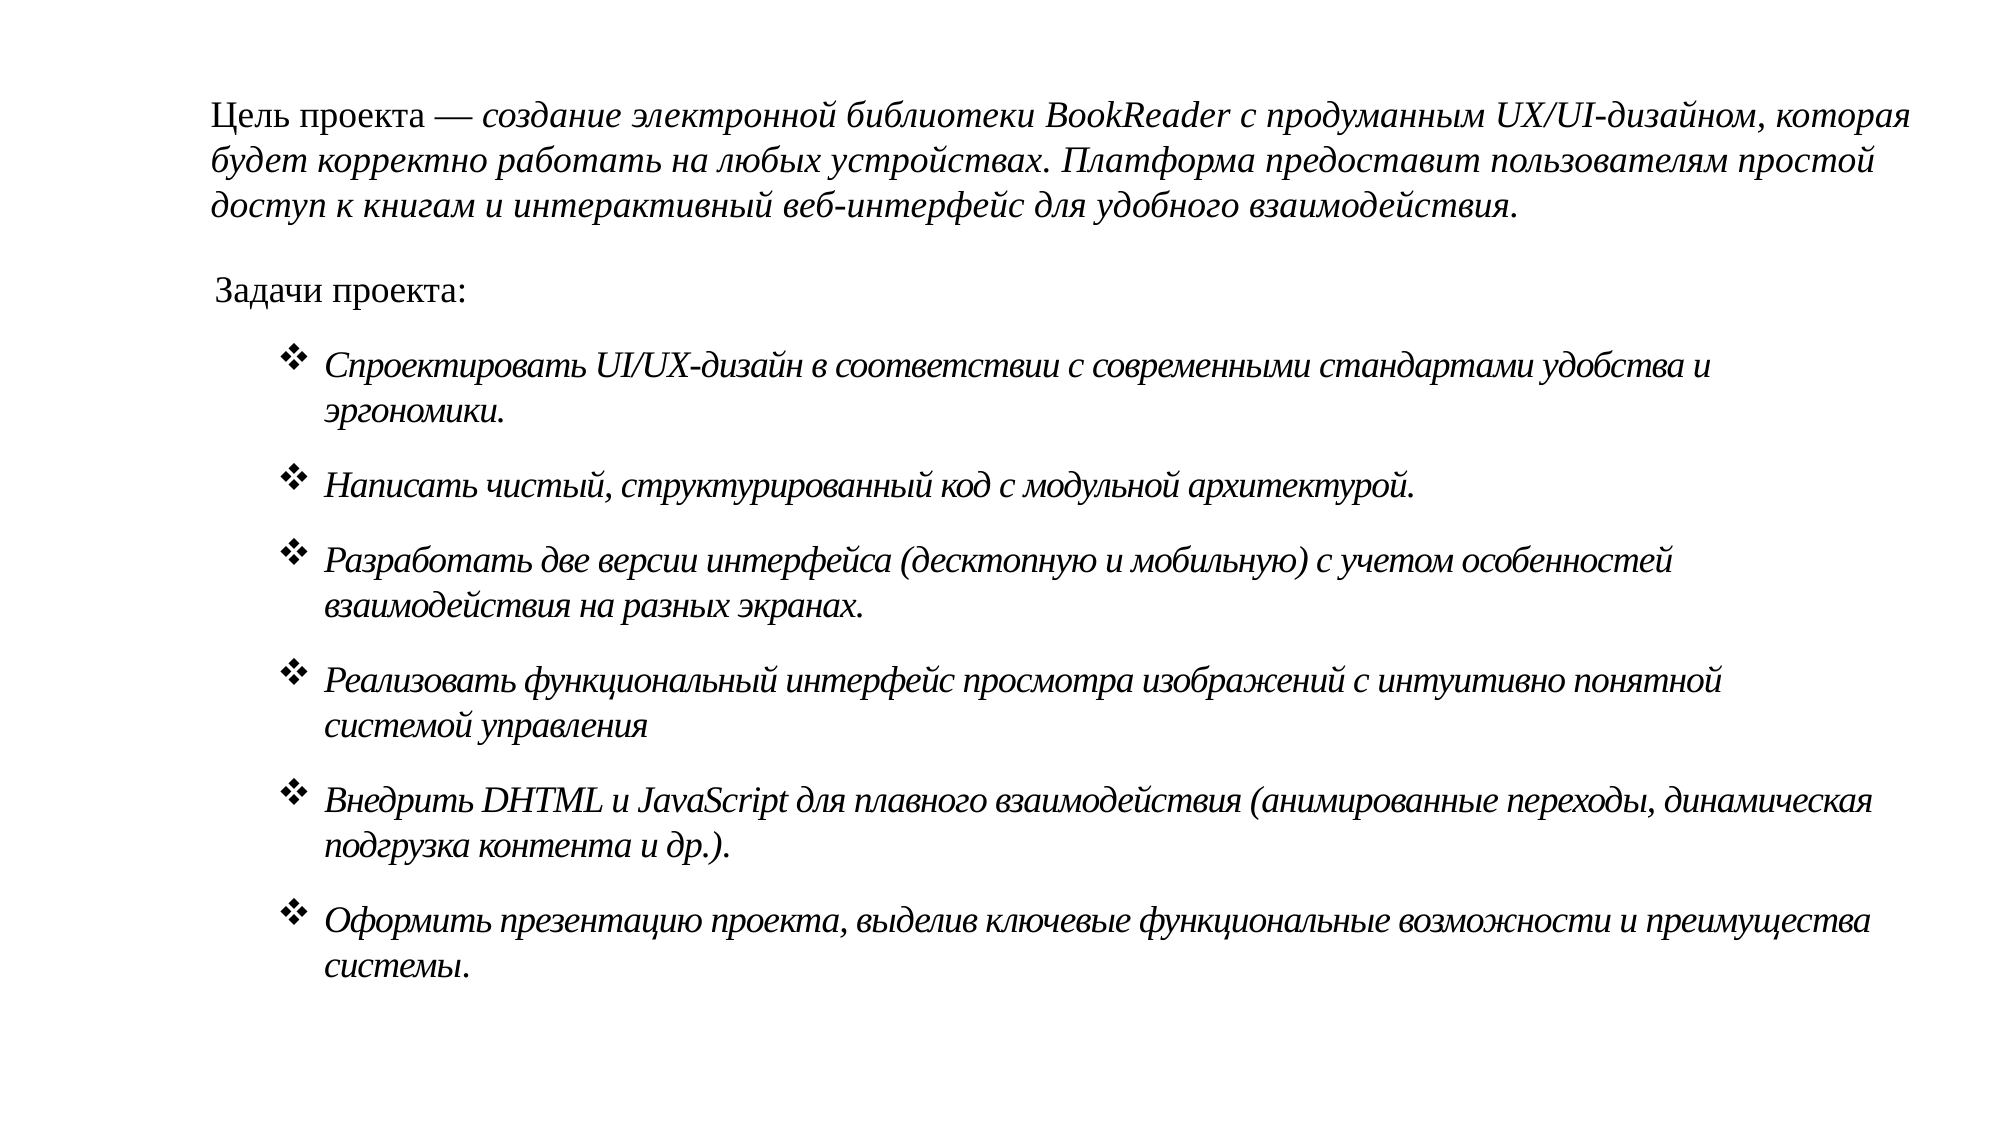

# Цель проекта — создание электронной библиотеки BookReader с продуманным UX/UI-дизайном, которая будет корректно работать на любых устройствах. Платформа предоставит пользователям простой доступ к книгам и интерактивный веб-интерфейс для удобного взаимодействия.
Задачи проекта:
Спроектировать UI/UX-дизайн в соответствии с современными стандартами удобства и эргономики.
Написать чистый, структурированный код с модульной архитектурой.
Разработать две версии интерфейса (десктопную и мобильную) с учетом особенностей взаимодействия на разных экранах.
Реализовать функциональный интерфейс просмотра изображений с интуитивно понятной системой управления
Внедрить DHTML и JavaScript для плавного взаимодействия (анимированные переходы, динамическая подгрузка контента и др.).
Оформить презентацию проекта, выделив ключевые функциональные возможности и преимущества системы.